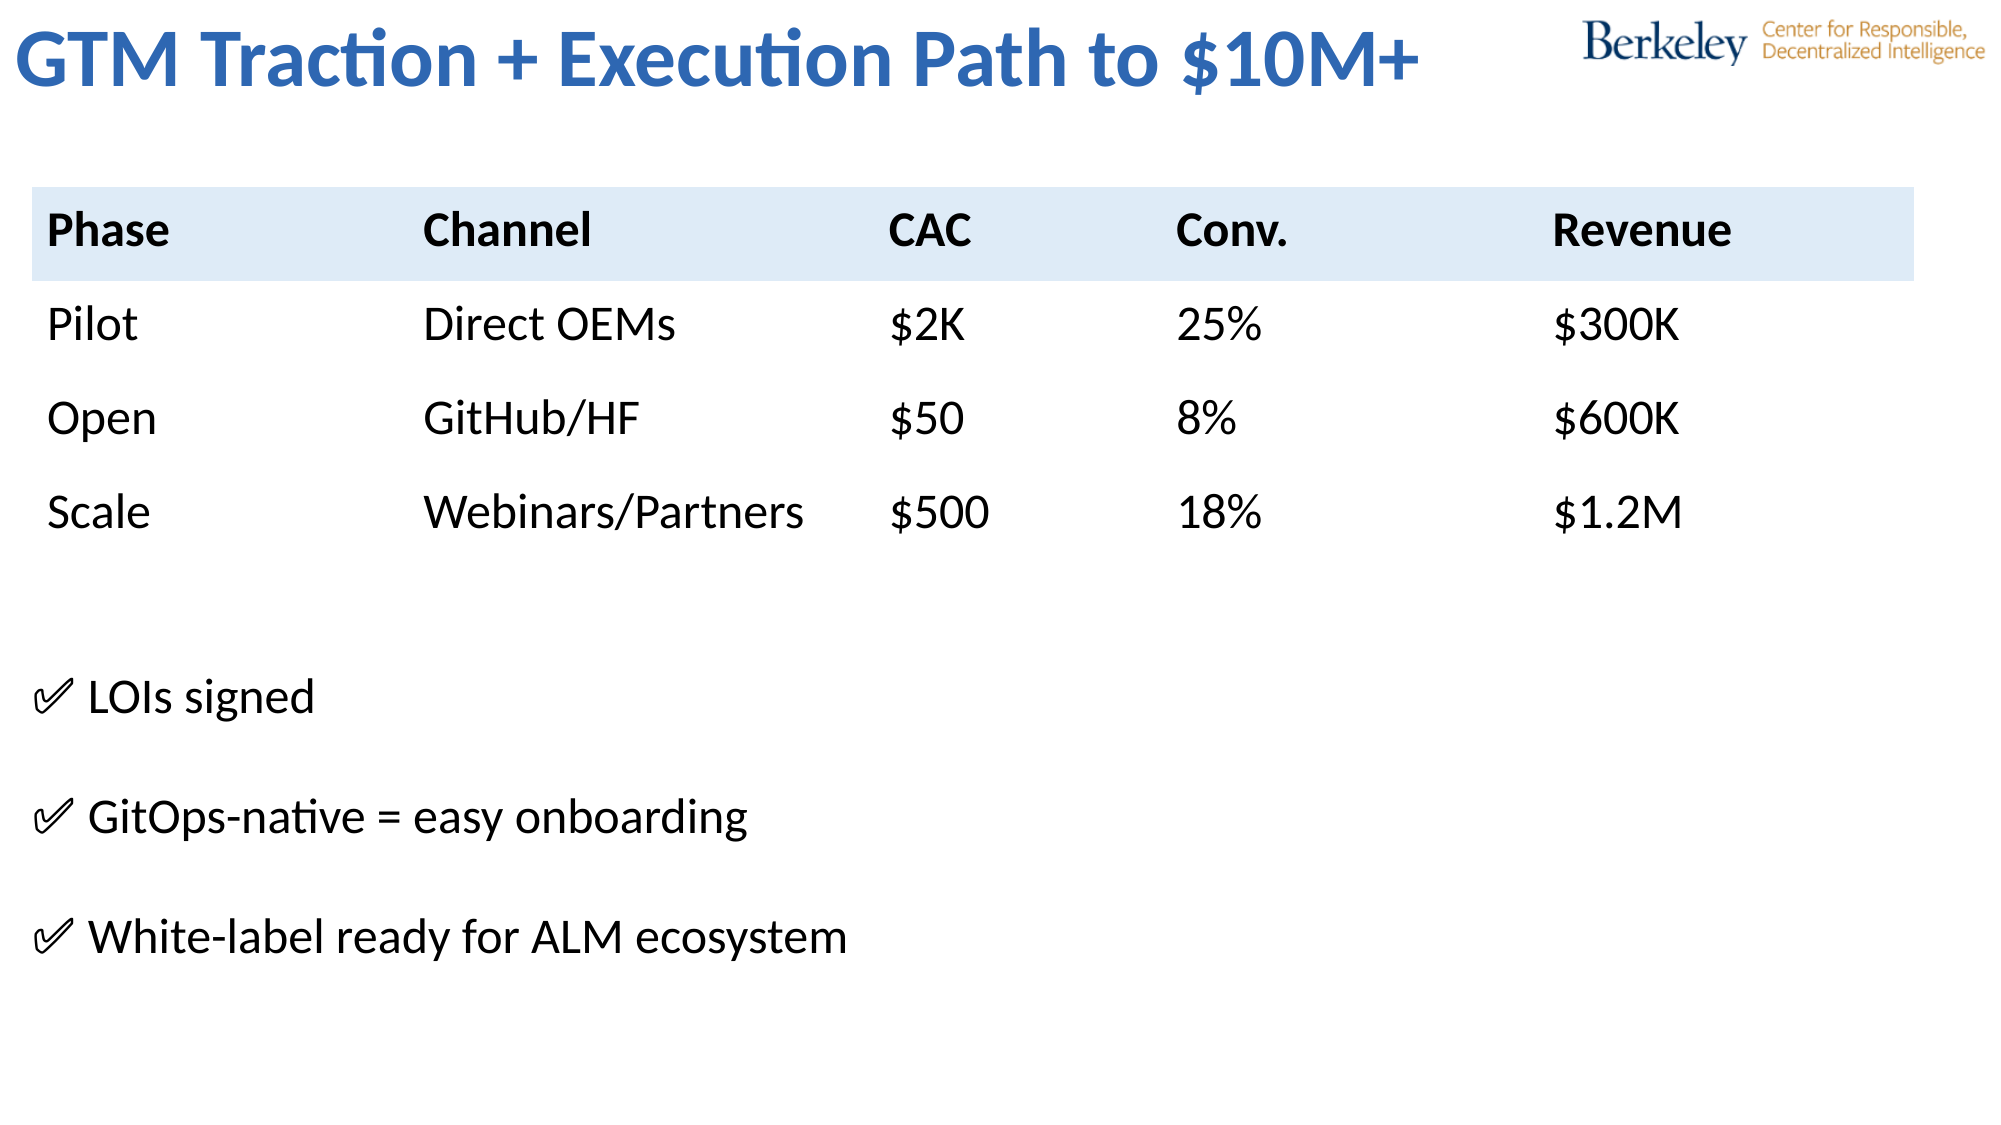

GTM Traction + Execution Path to $10M+
| Phase | Channel | CAC | Conv. | Revenue |
| --- | --- | --- | --- | --- |
| Pilot | Direct OEMs | $2K | 25% | $300K |
| Open | GitHub/HF | $50 | 8% | $600K |
| Scale | Webinars/Partners | $500 | 18% | $1.2M |
✅ LOIs signed
✅ GitOps-native = easy onboarding
✅ White-label ready for ALM ecosystem